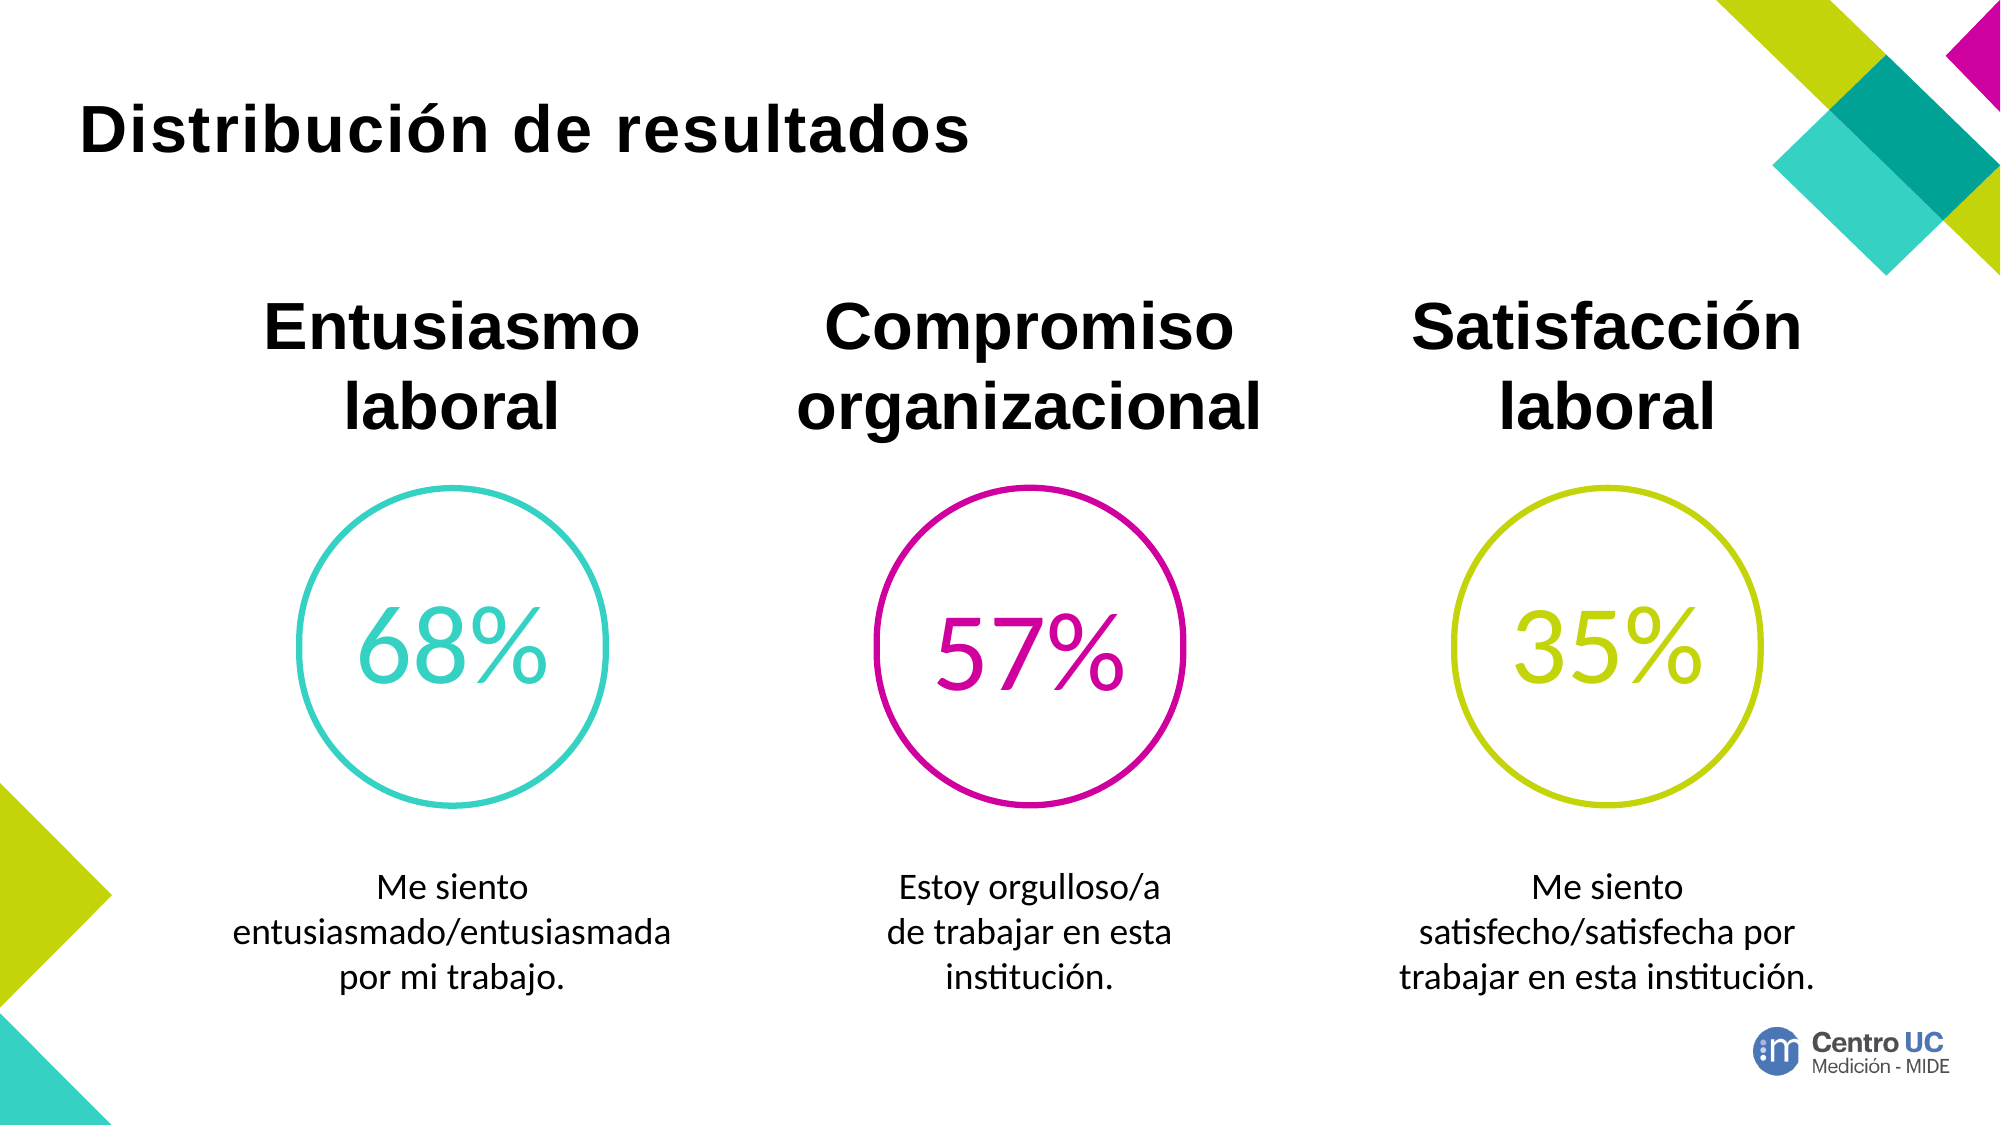

# Distribución de resultados

68%
35%
57%